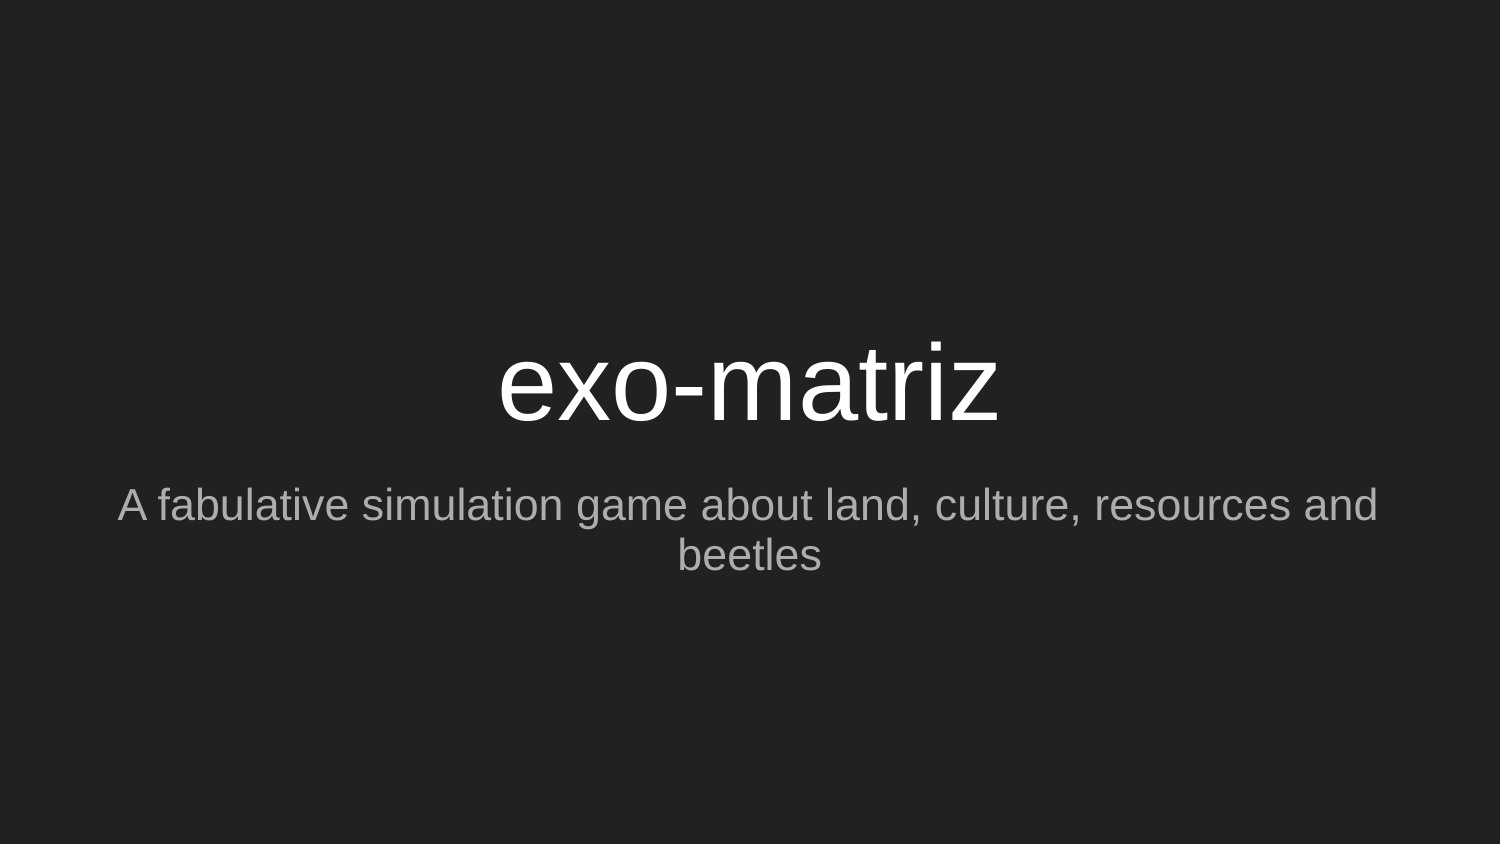

# exo-matriz
A fabulative simulation game about land, culture, resources and beetles